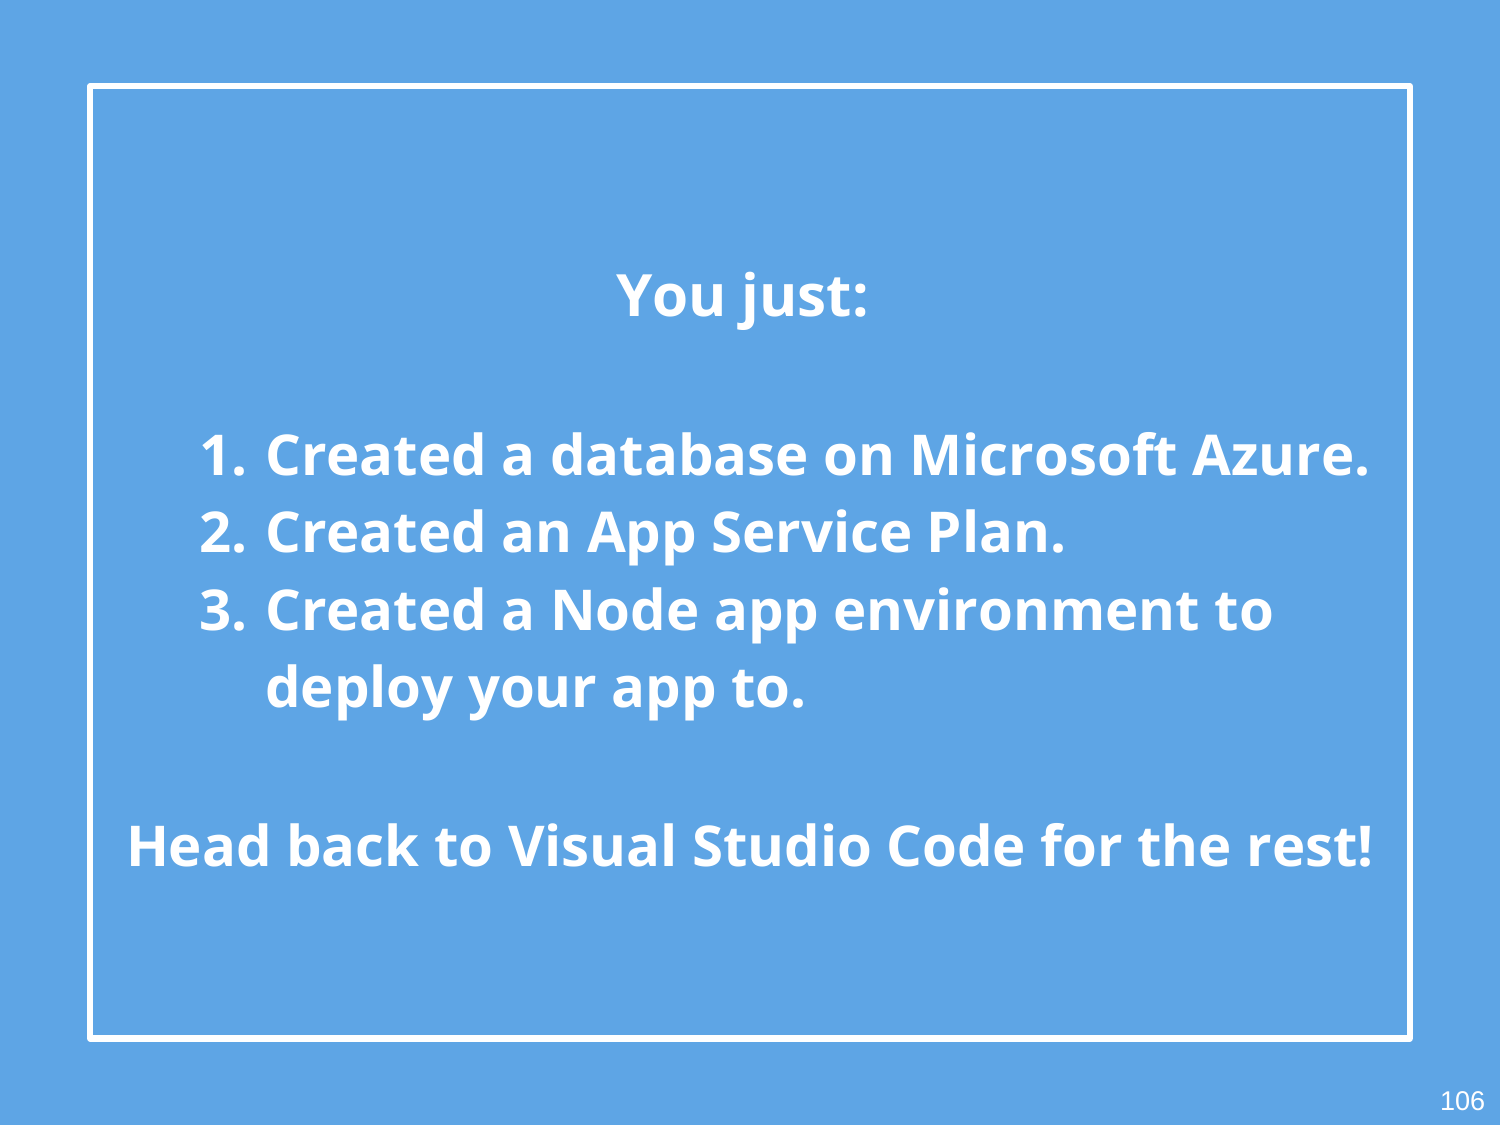

You just:

Created a database on Microsoft Azure.
Created an App Service Plan.
Created a Node app environment to deploy your app to.

Head back to Visual Studio Code for the rest!